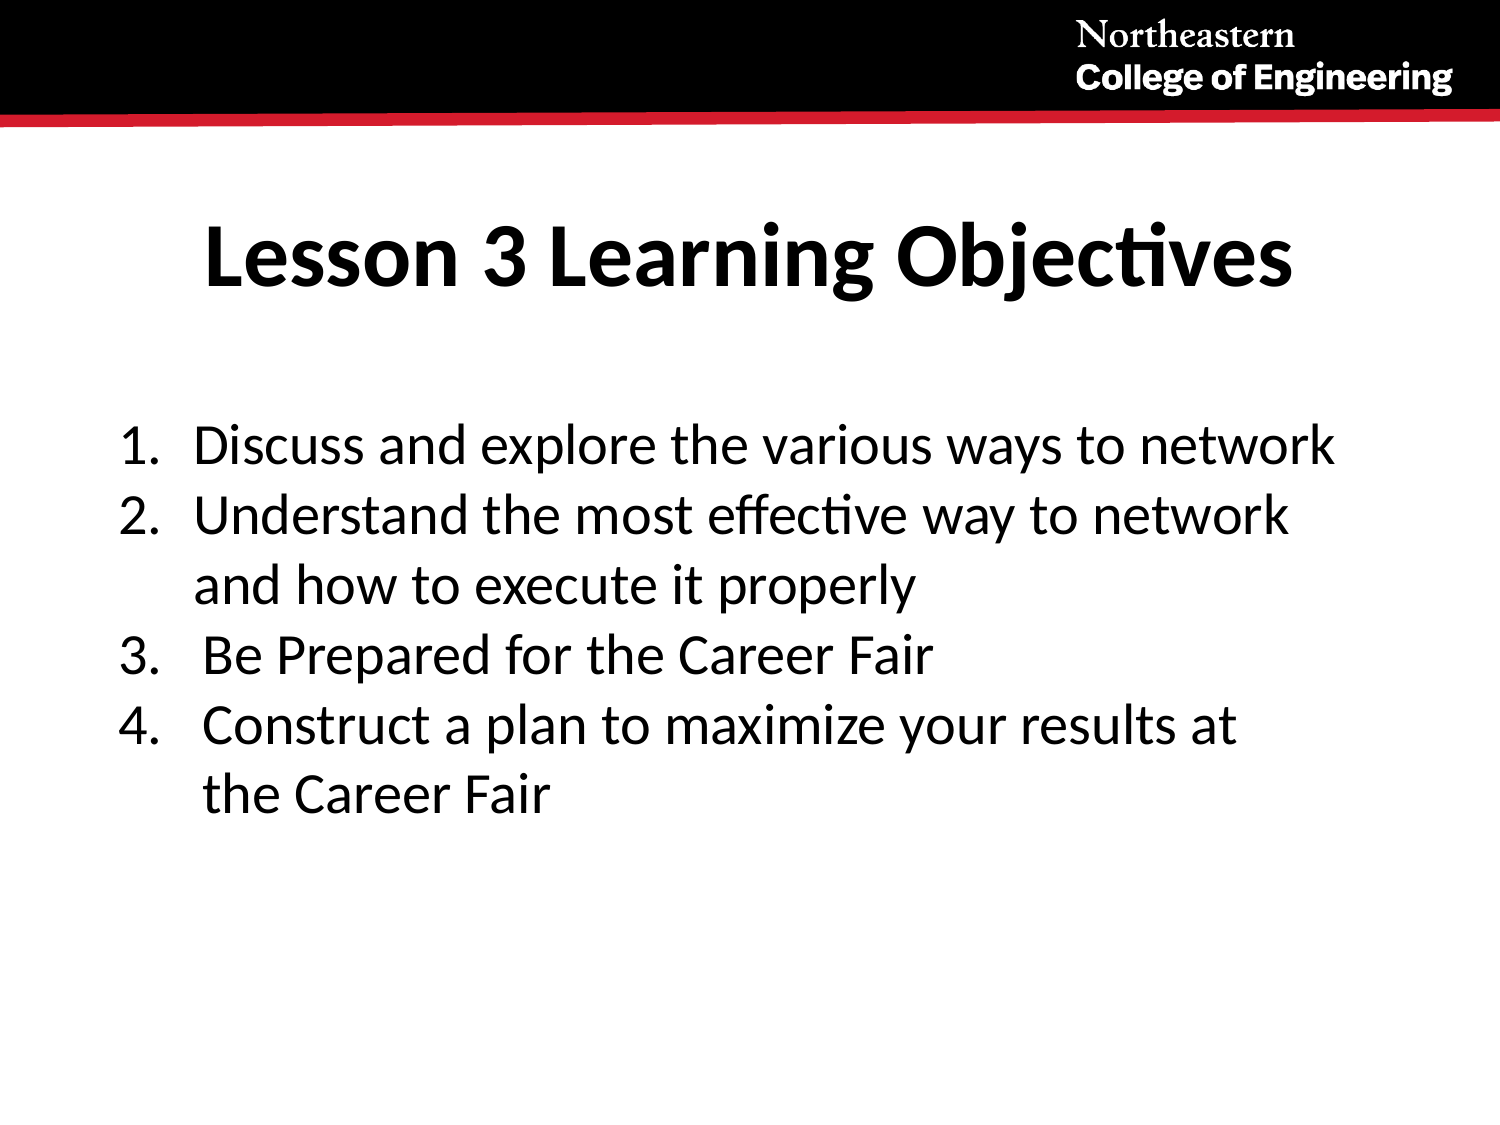

# Lesson 3 Learning Objectives
Discuss and explore the various ways to network
Understand the most effective way to network and how to execute it properly
Be Prepared for the Career Fair
Construct a plan to maximize your results at the Career Fair